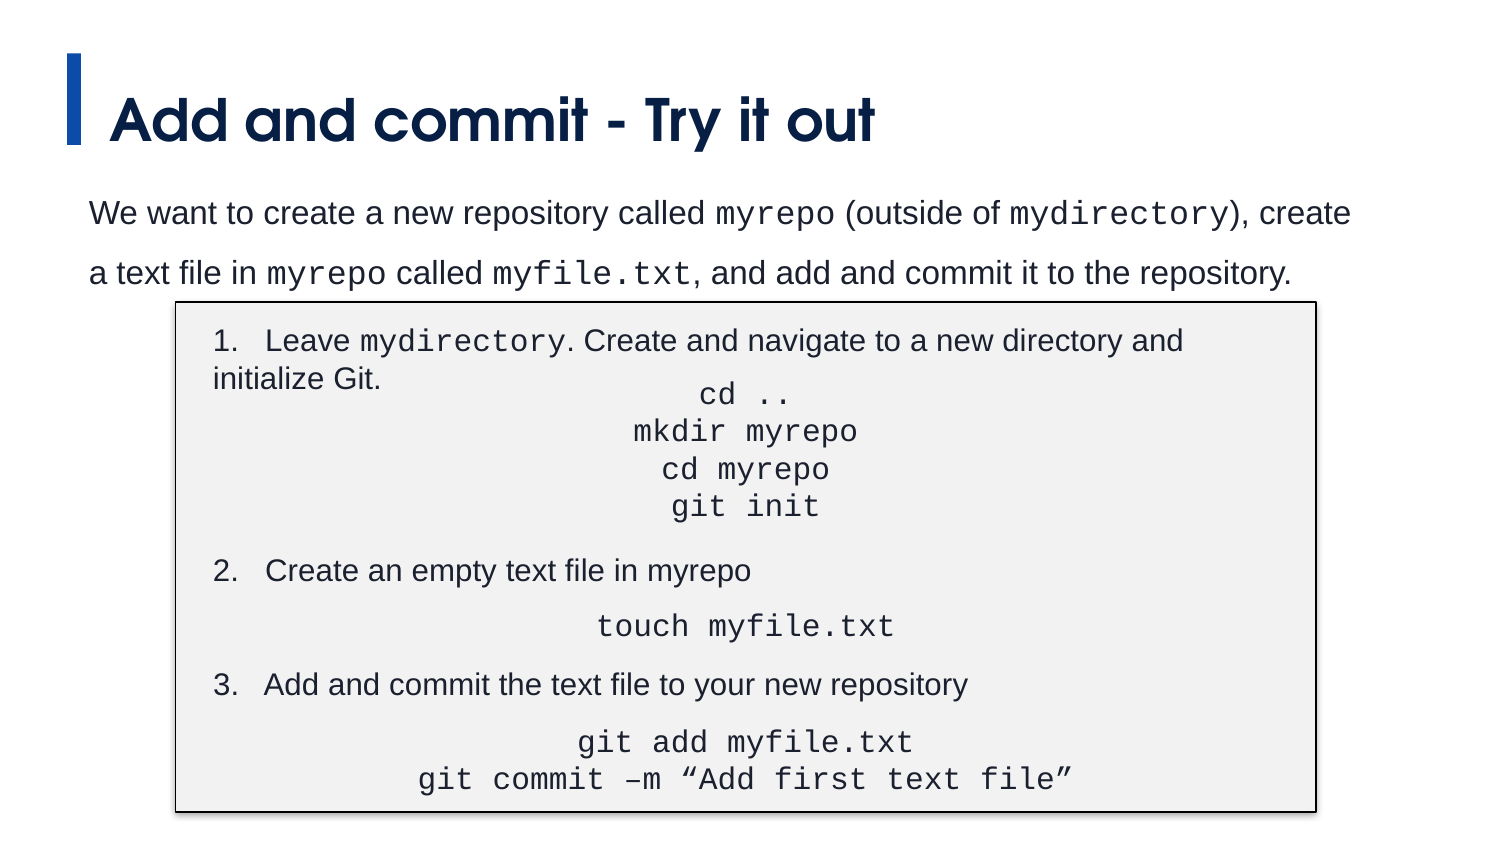

Add and commit - Try it out

We want to create a new repository called myrepo (outside of mydirectory), create a text file in myrepo called myfile.txt, and add and commit it to the repository.

1.   Leave mydirectory. Create and navigate to a new directory and initialize Git.
cd ..
mkdir myrepo
cd myrepo
git init
2.   Create an empty text file in myrepo
touch myfile.txt
3.   Add and commit the text file to your new repository
git add myfile.txt
git commit –m “Add first text file”